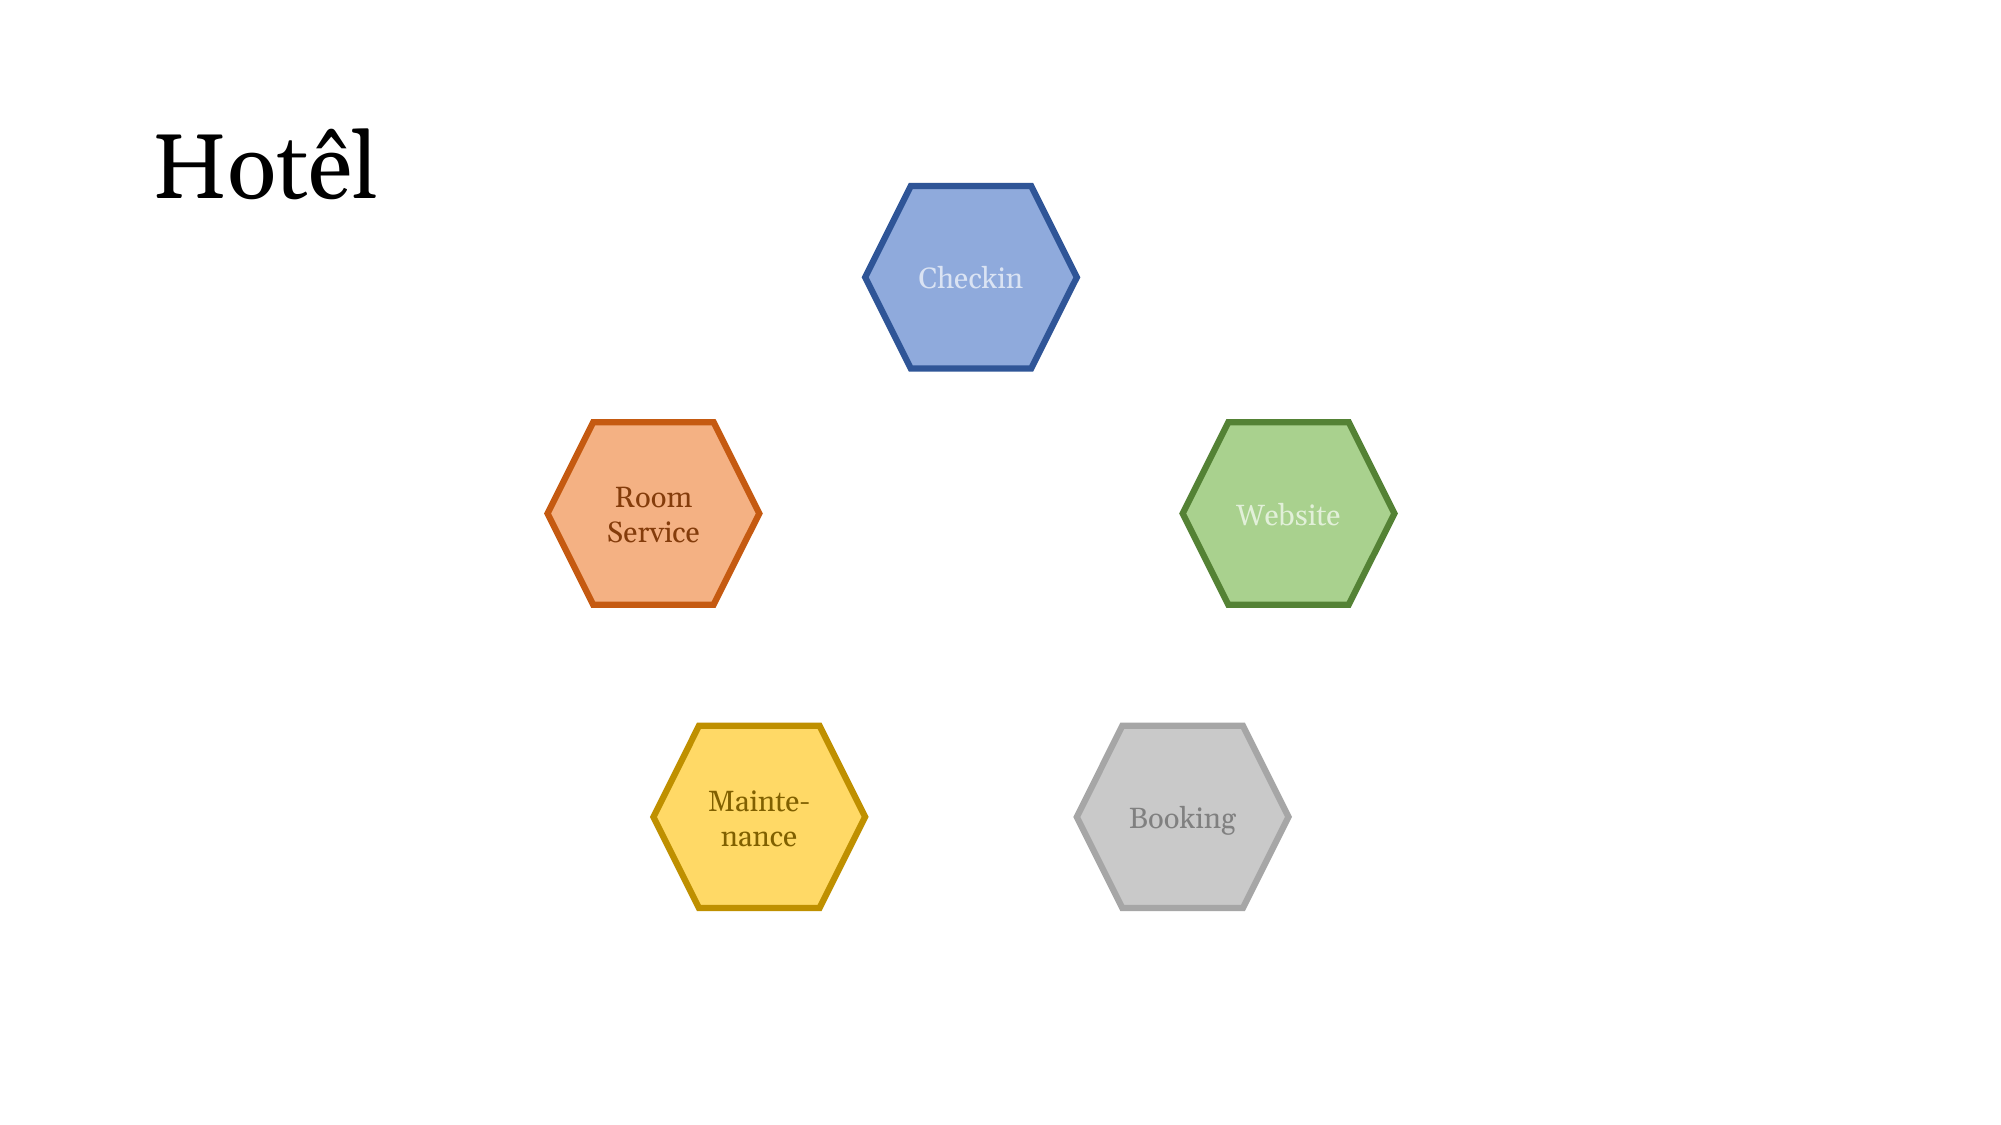

# Hotêl
Checkin
Room Service
Website
Mainte-nance
Booking